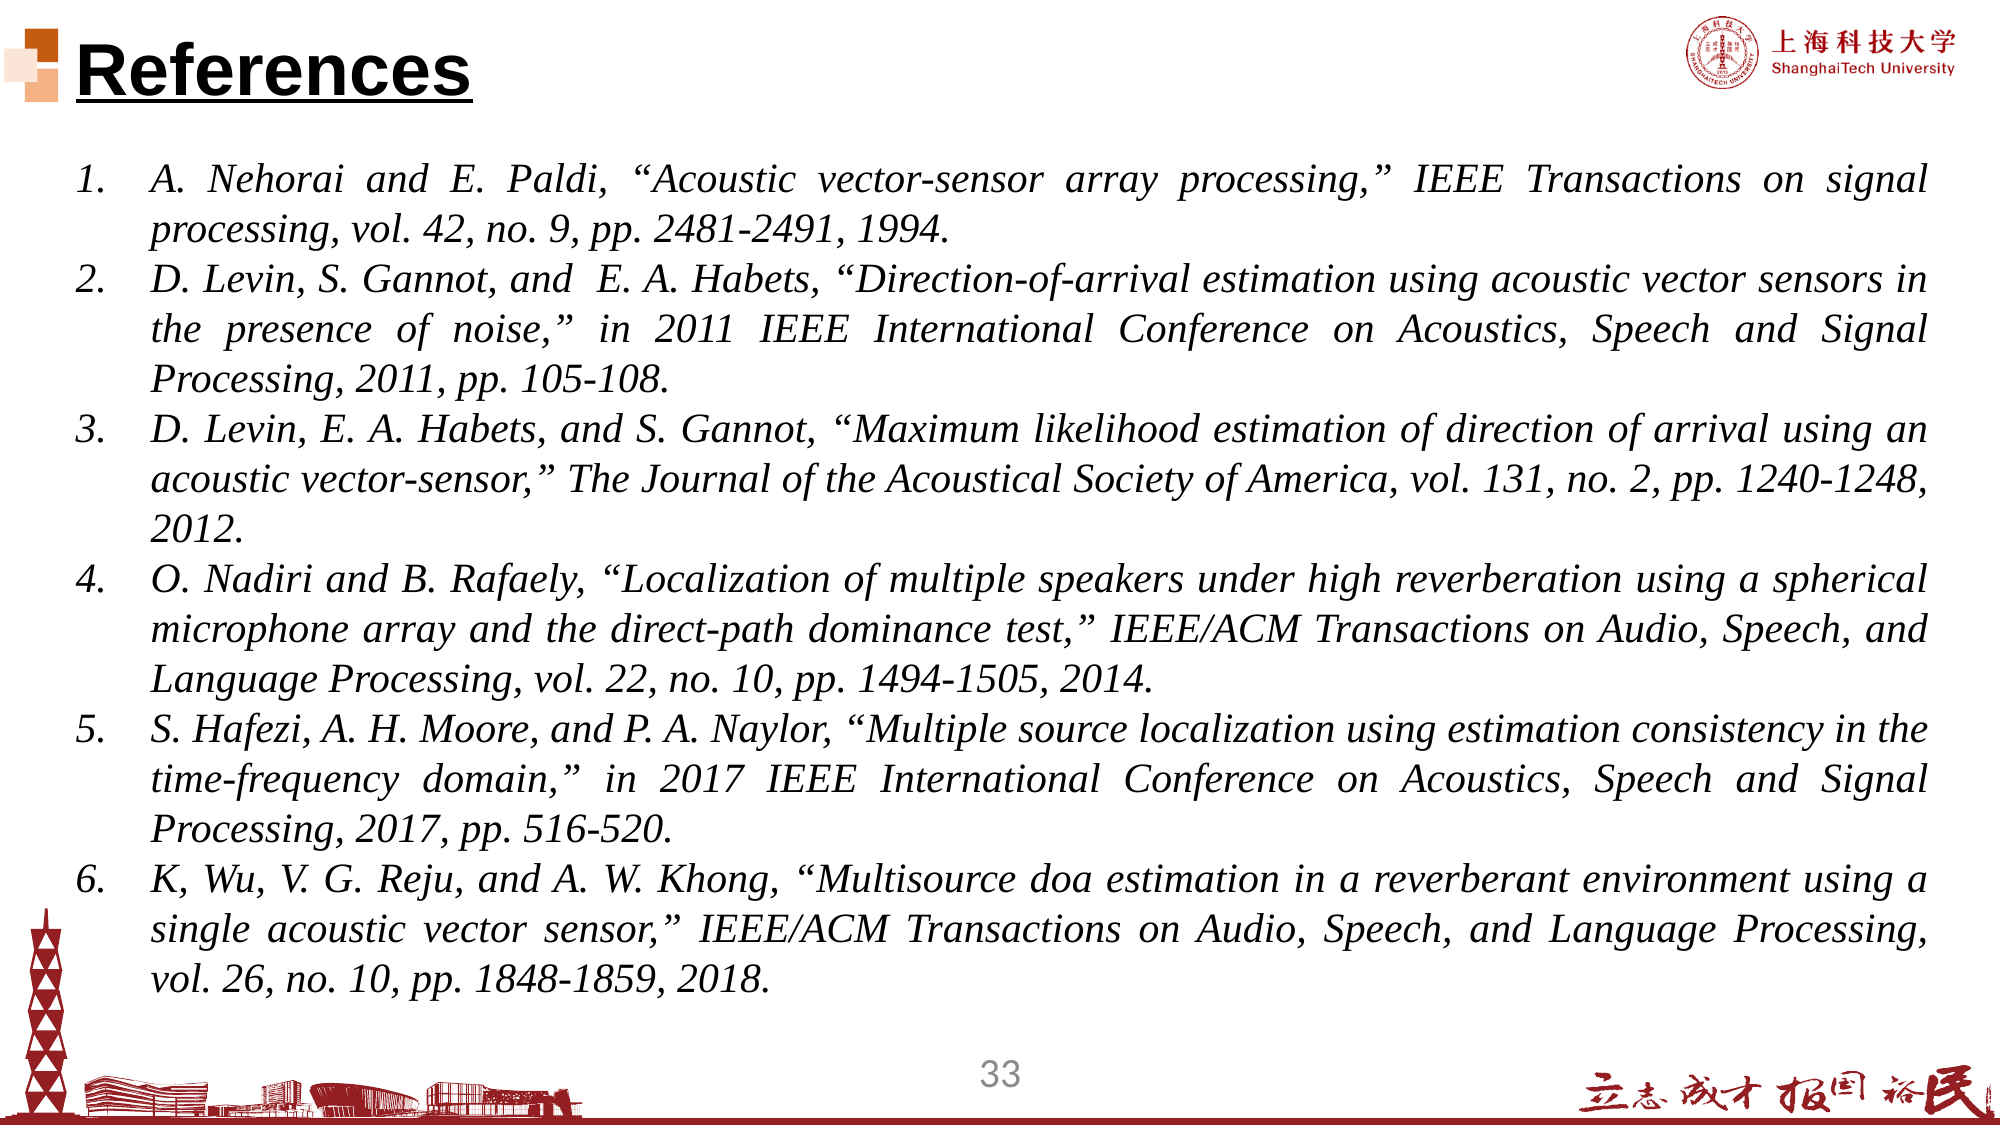

# References
A. Nehorai and E. Paldi, “Acoustic vector-sensor array processing,” IEEE Transactions on signal processing, vol. 42, no. 9, pp. 2481-2491, 1994.
D. Levin, S. Gannot, and  E. A. Habets, “Direction-of-arrival estimation using acoustic vector sensors in the presence of noise,” in 2011 IEEE International Conference on Acoustics, Speech and Signal Processing, 2011, pp. 105-108.
D. Levin, E. A. Habets, and S. Gannot, “Maximum likelihood estimation of direction of arrival using an acoustic vector-sensor,” The Journal of the Acoustical Society of America, vol. 131, no. 2, pp. 1240-1248, 2012.
O. Nadiri and B. Rafaely, “Localization of multiple speakers under high reverberation using a spherical microphone array and the direct-path dominance test,” IEEE/ACM Transactions on Audio, Speech, and Language Processing, vol. 22, no. 10, pp. 1494-1505, 2014.
S. Hafezi, A. H. Moore, and P. A. Naylor, “Multiple source localization using estimation consistency in the time-frequency domain,” in 2017 IEEE International Conference on Acoustics, Speech and Signal Processing, 2017, pp. 516-520.
K, Wu, V. G. Reju, and A. W. Khong, “Multisource doa estimation in a reverberant environment using a single acoustic vector sensor,” IEEE/ACM Transactions on Audio, Speech, and Language Processing, vol. 26, no. 10, pp. 1848-1859, 2018.
33